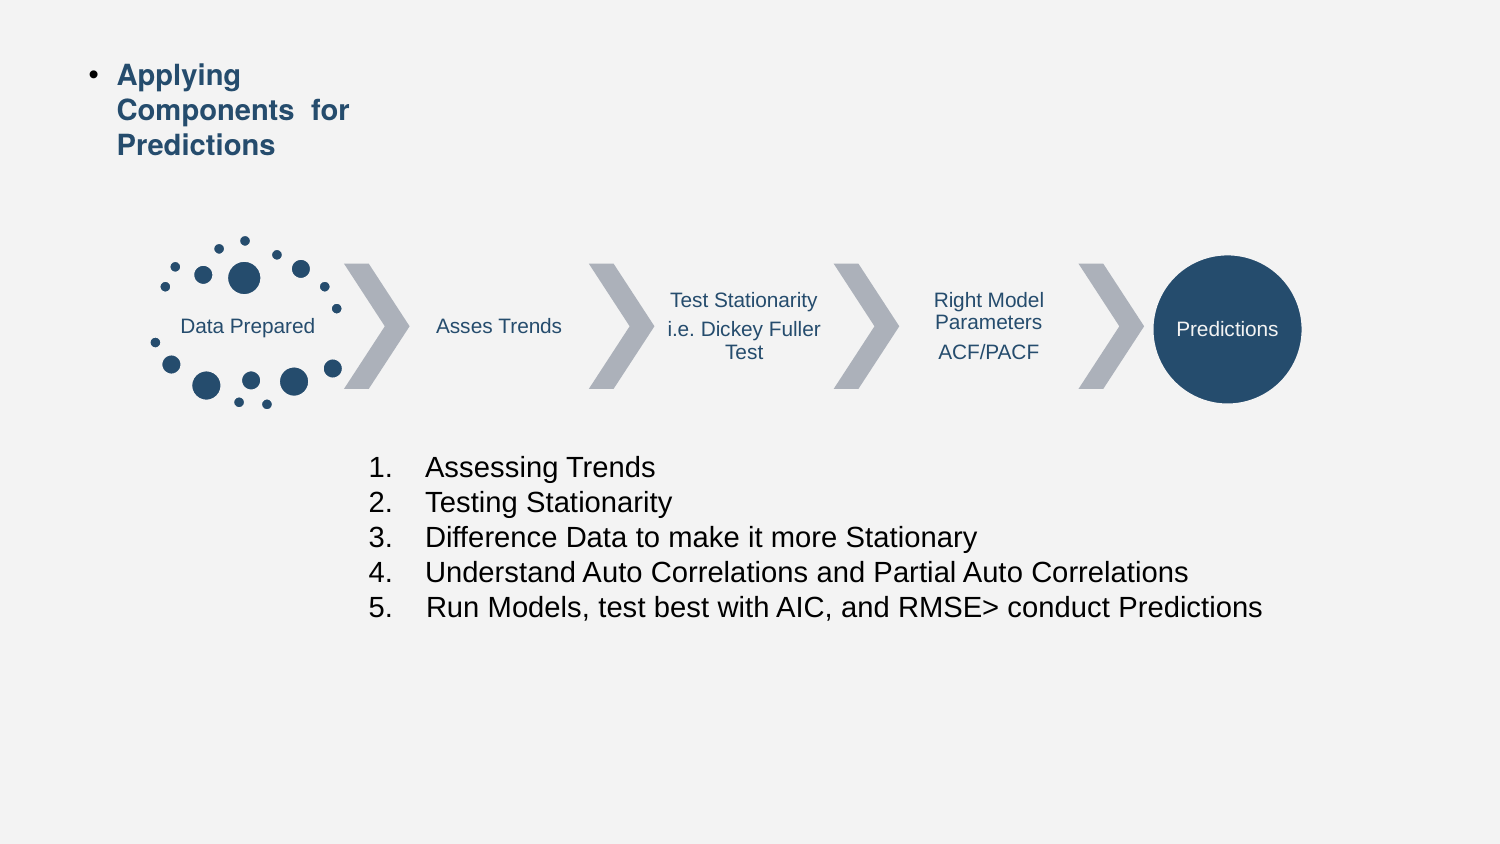

Applying  Components  for Predictions
Data Prepared
Asses Trends
Test Stationarity
i.e. Dickey Fuller Test
Right Model Parameters
ACF/PACF
Predictions
Assessing Trends
Testing Stationarity
Difference Data to make it more Stationary
Understand Auto Correlations and Partial Auto Correlations
5.    Run Models, test best with AIC, and RMSE> conduct Predictions